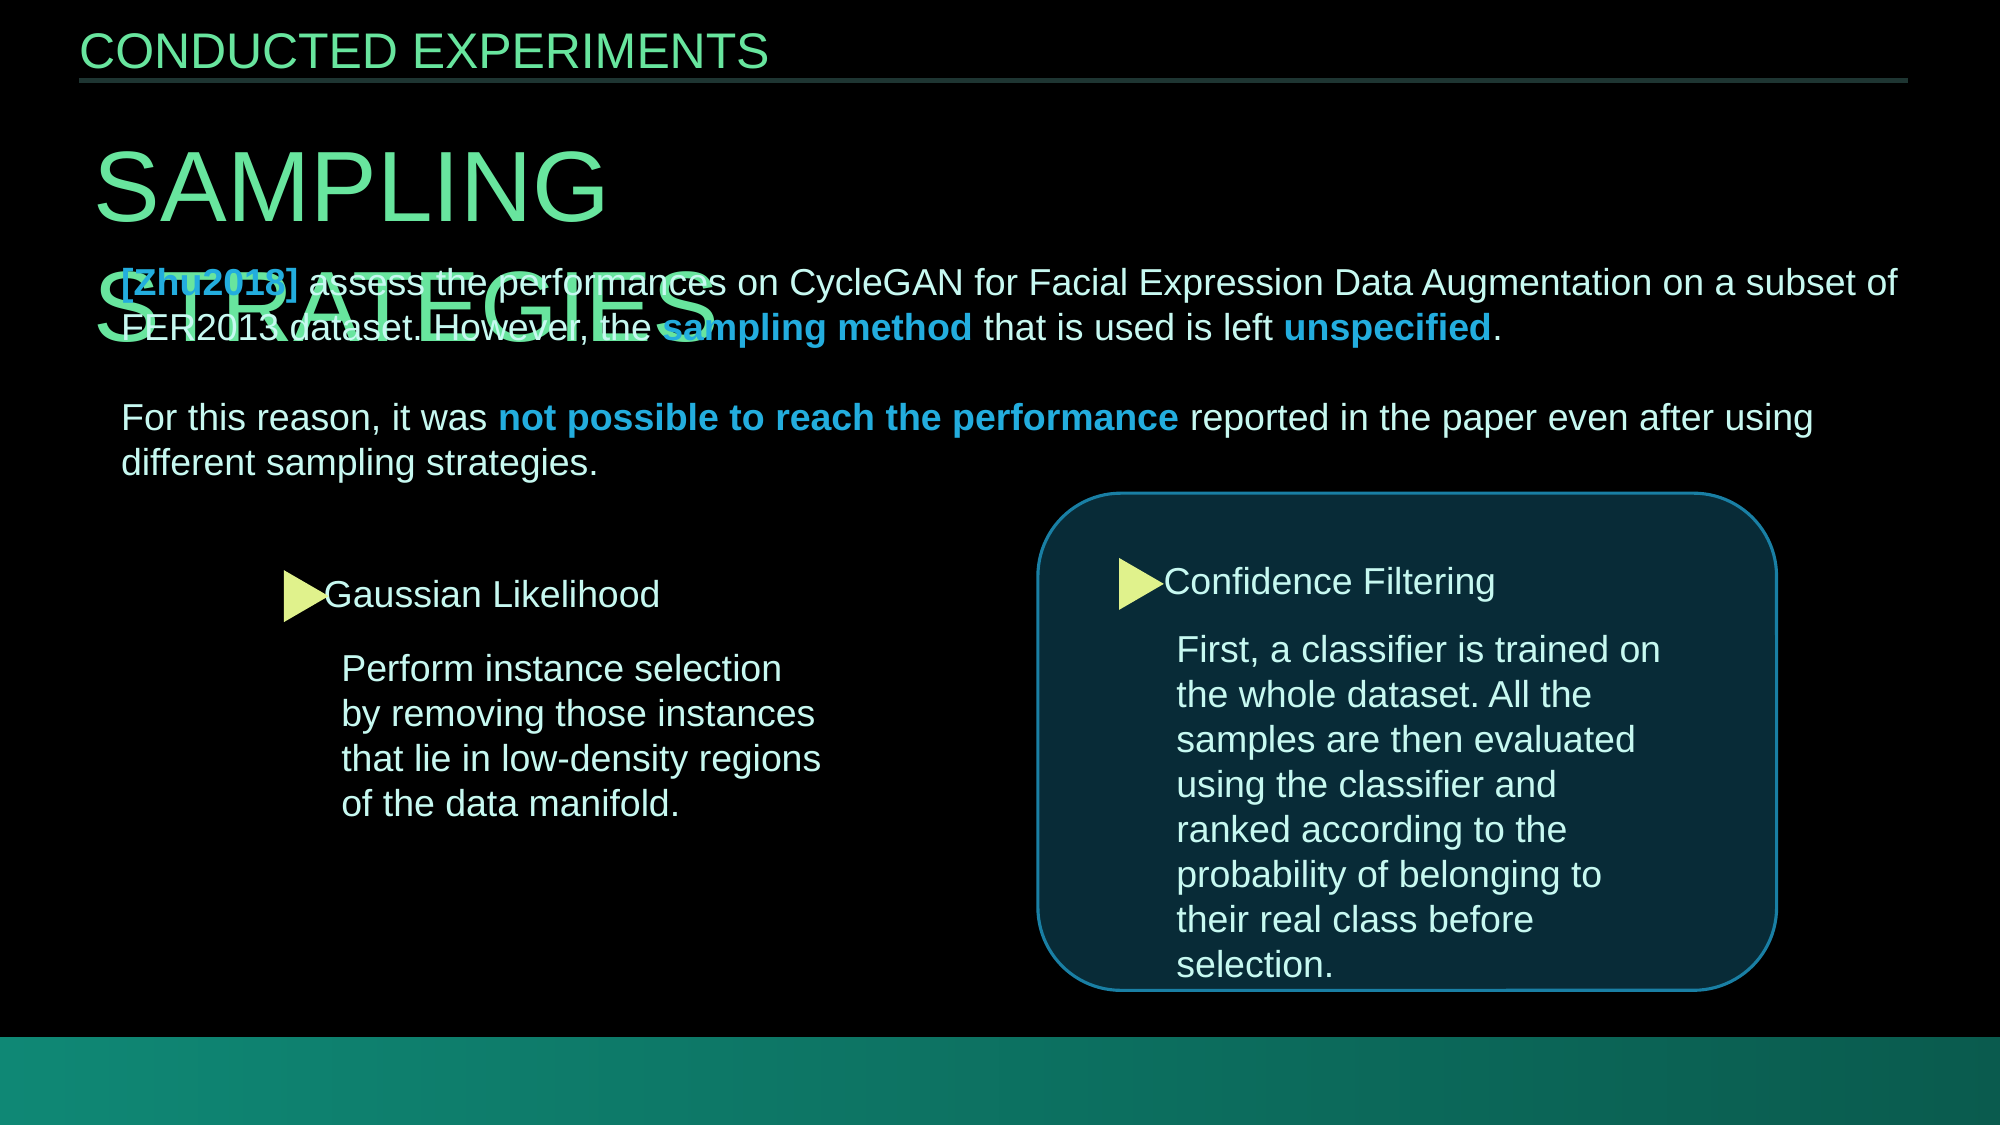

CONDUCTED EXPERIMENTS
SAMPLING STRATEGIES
[Zhu2018] assess the performances on CycleGAN for Facial Expression Data Augmentation on a subset of FER2013 dataset. However, the sampling method that is used is left unspecified.

For this reason, it was not possible to reach the performance reported in the paper even after using different sampling strategies.

Confidence Filtering
Gaussian Likelihood

First, a classifier is trained on the whole dataset. All the samples are then evaluated using the classifier and ranked according to the probability of belonging to their real class before selection.
Perform instance selection by removing those instances that lie in low-density regions of the data manifold.